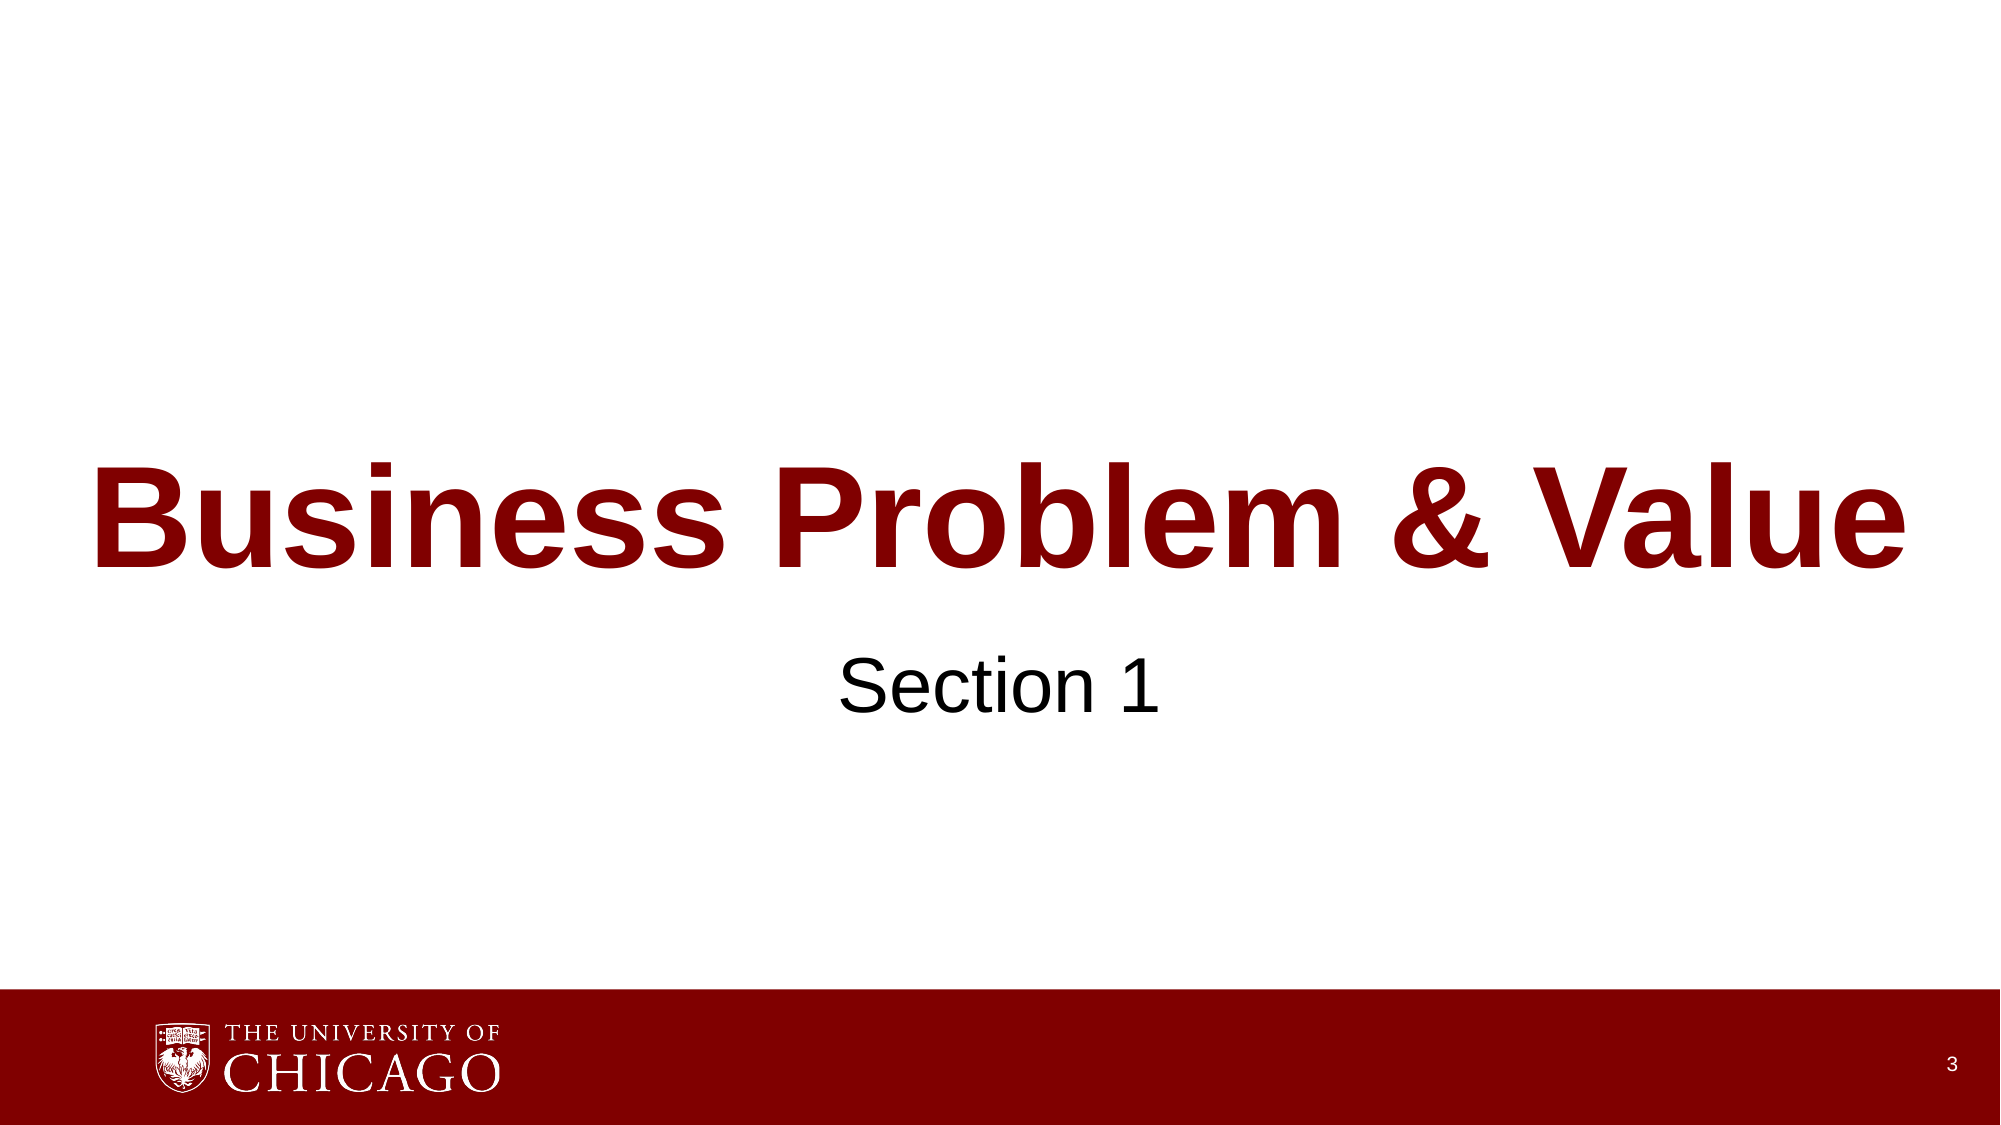

# Business Problem & Value
Section 1
3